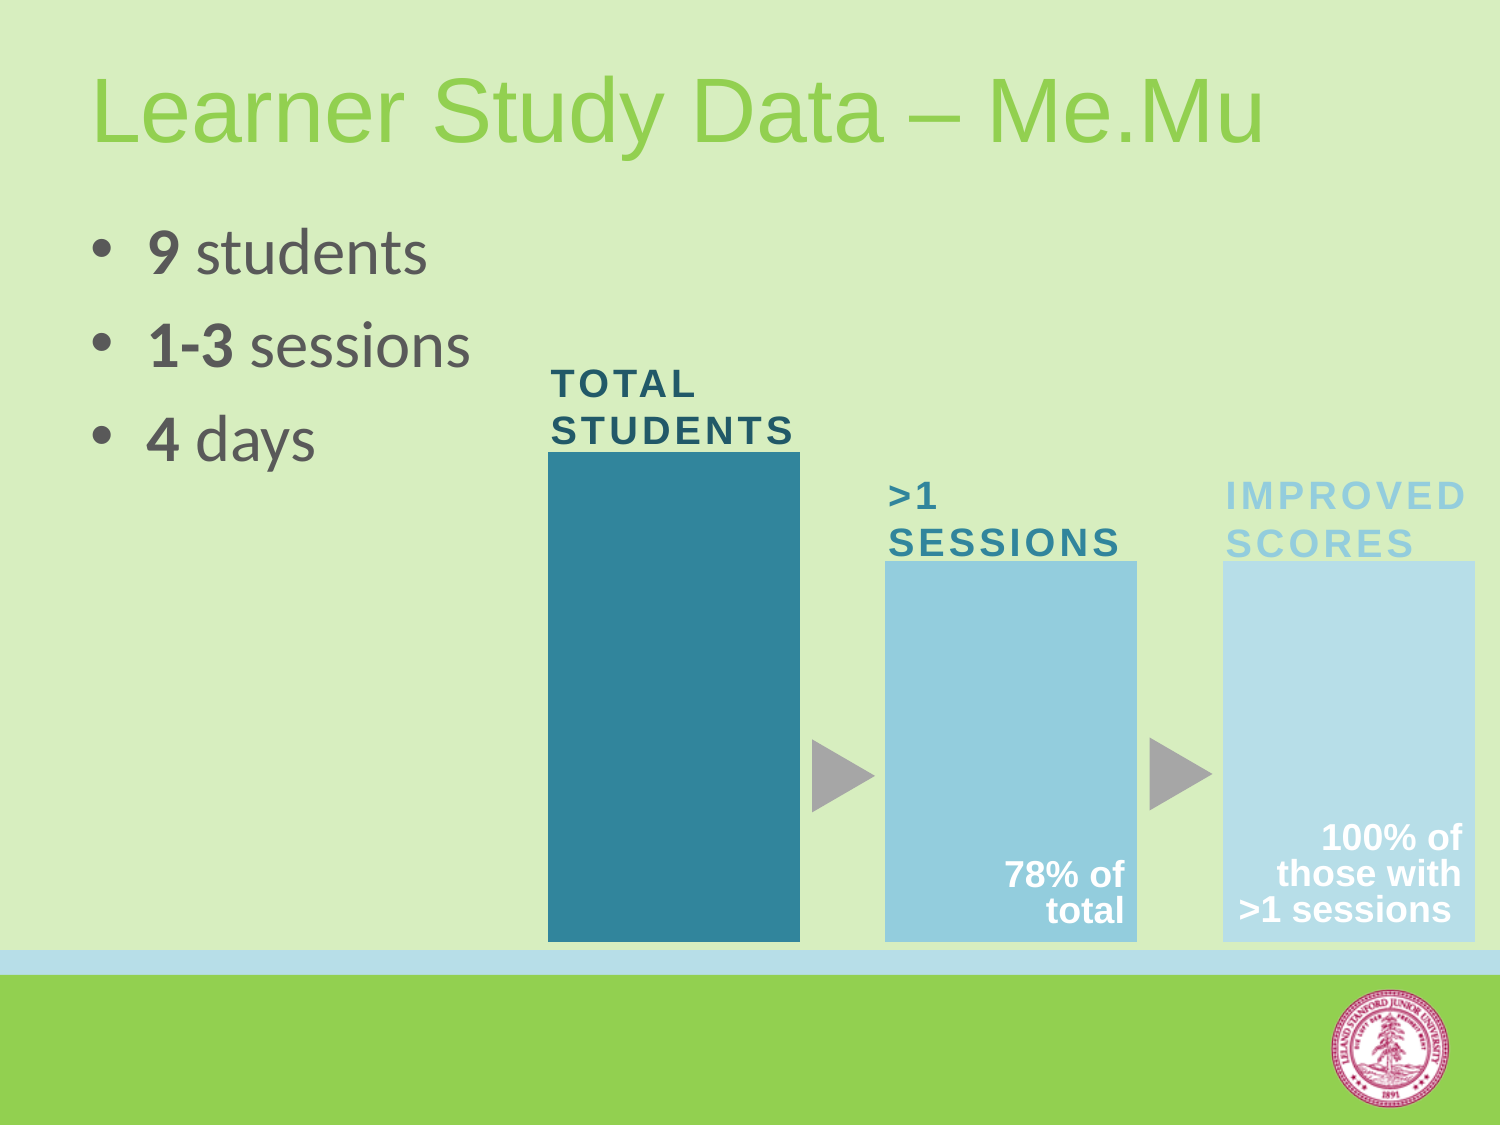

# Learner Study Data – Me.Mu
9 students
1-3 sessions
4 days
TOTAL STUDENTS

### Chart

| Category | Total | >1 | Improved |
|---|---|---|---|
| Category 1 | 9.0 | 7.0 | 7.0 |
>1 SESSIONS
IMPROVED SCORES

100% of those with >1 sessions
78% of total